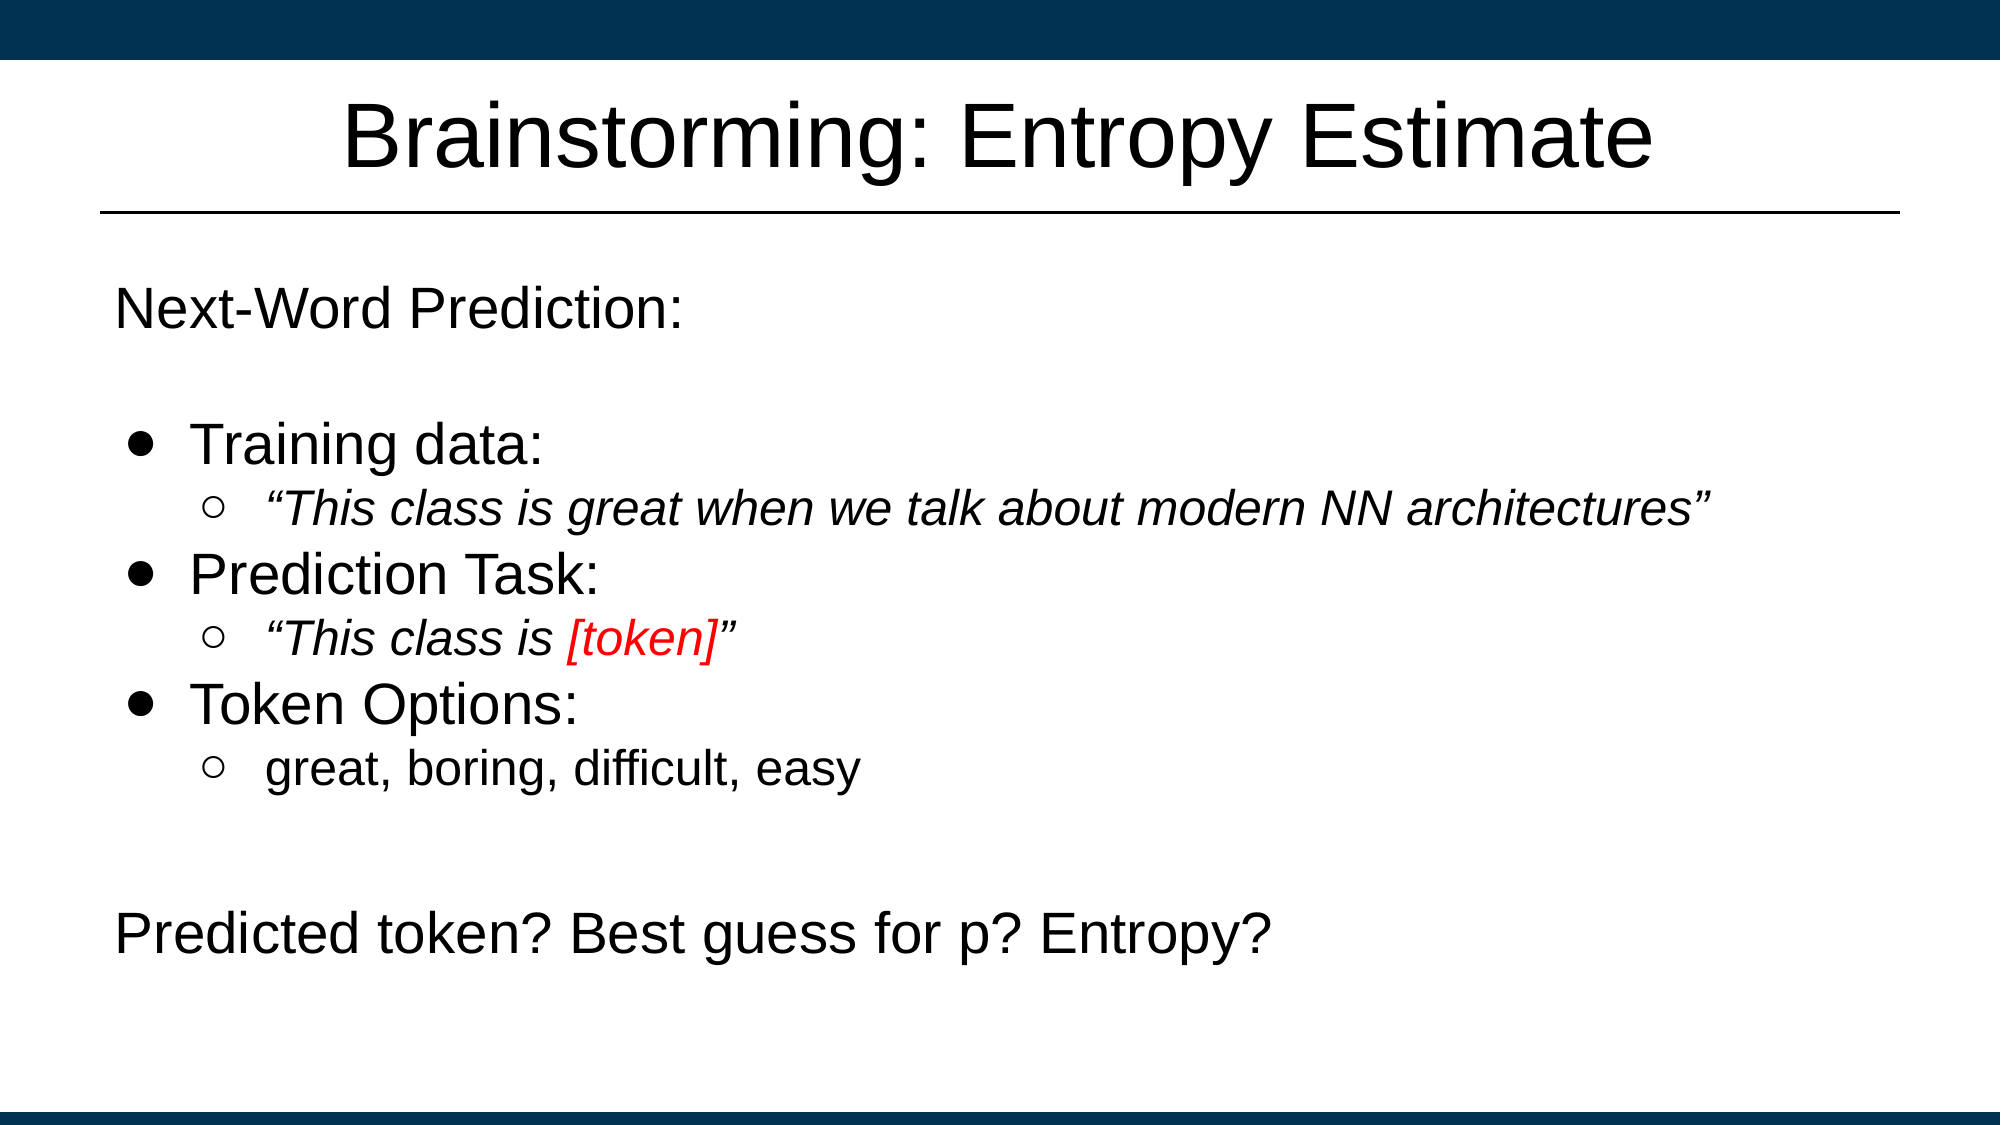

# Brainstorming: Entropy Estimate
Next-Word Prediction:

Training data:
“This class is great when we talk about modern NN architectures”
Prediction Task:
“This class is [token]”
Token Options:
great, boring, difficult, easy

Predicted token? Best guess for p? Entropy?